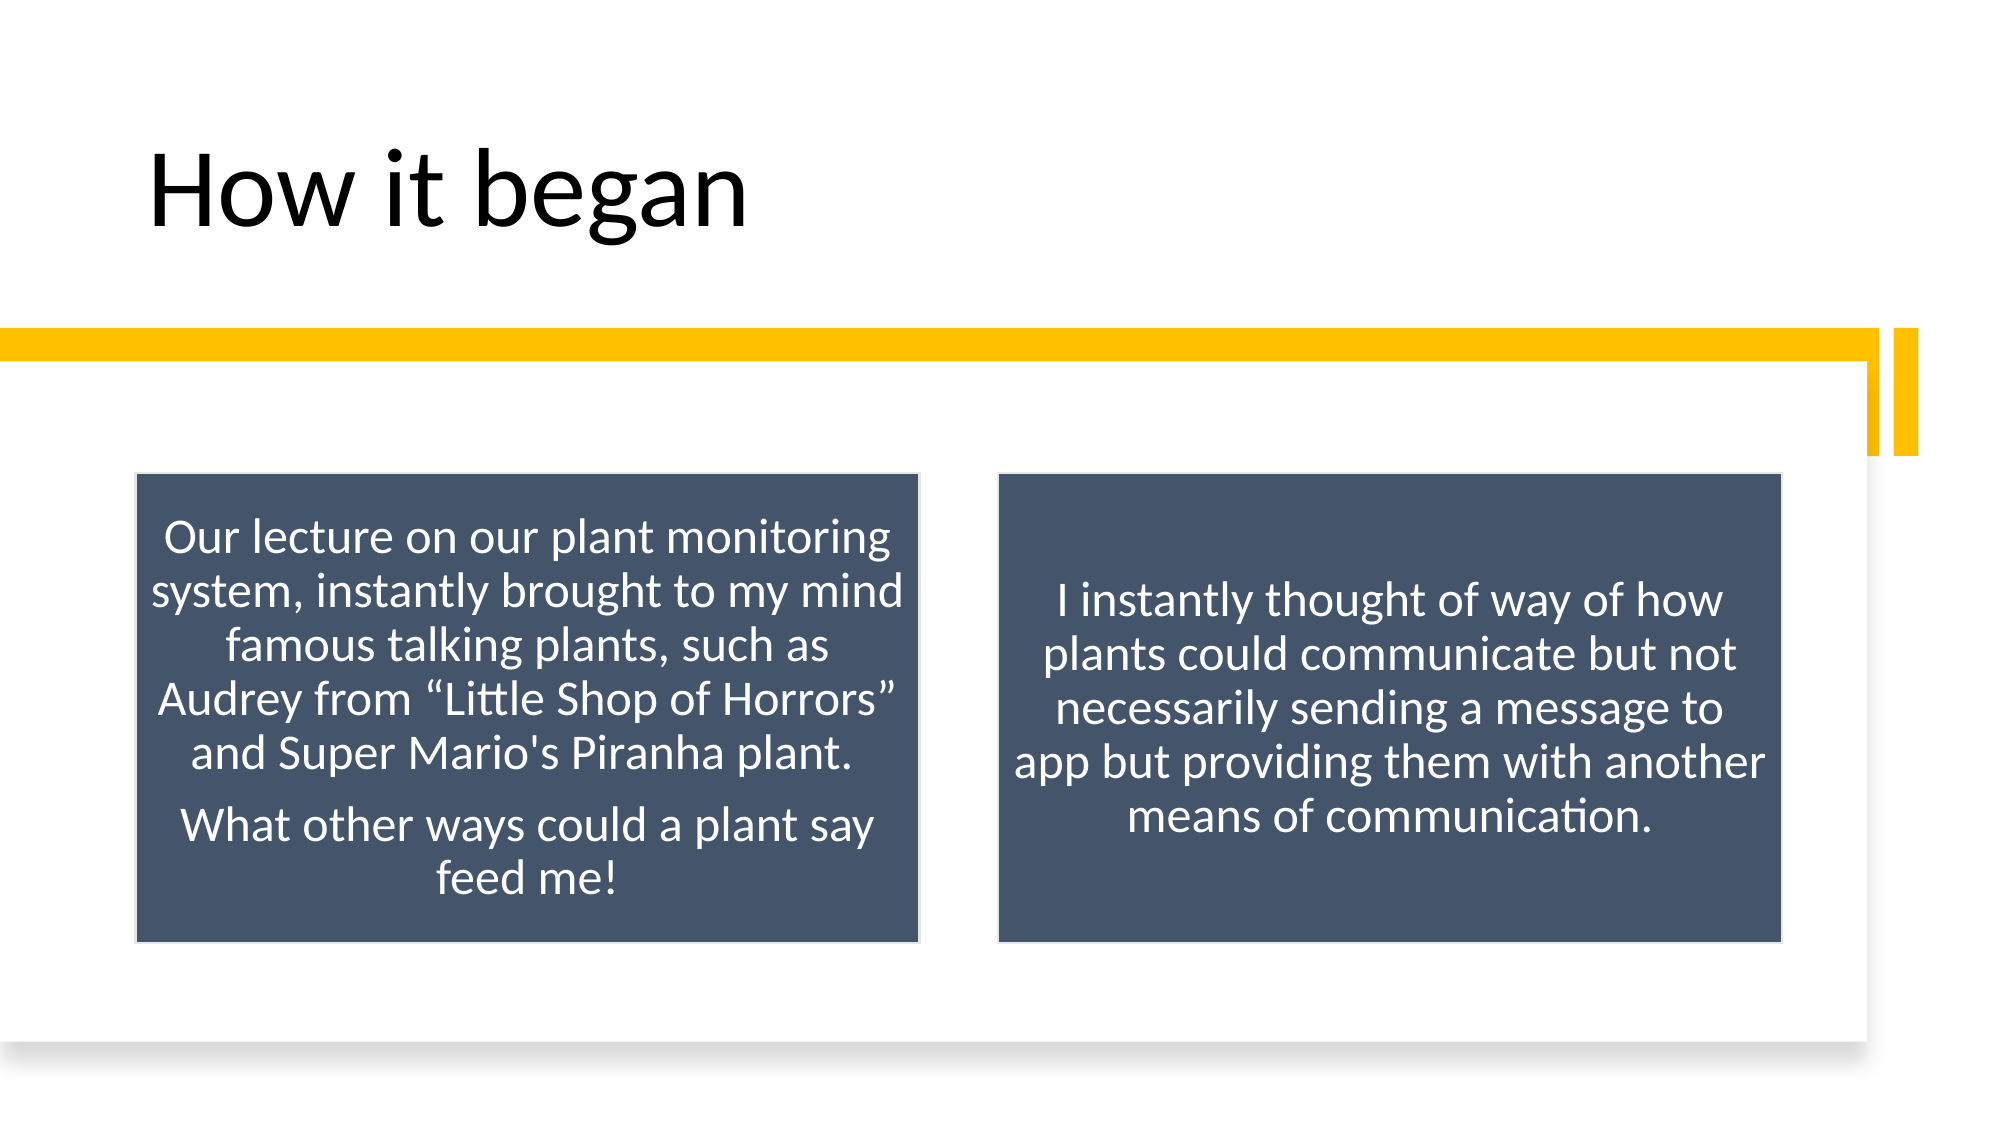

# How it began

Our lecture on our plant monitoring system, instantly brought to my mind famous talking plants, such as Audrey from “Little Shop of Horrors” and Super Mario's Piranha plant.
What other ways could a plant say feed me!
I instantly thought of way of how plants could communicate but not necessarily sending a message to app but providing them with another means of communication.